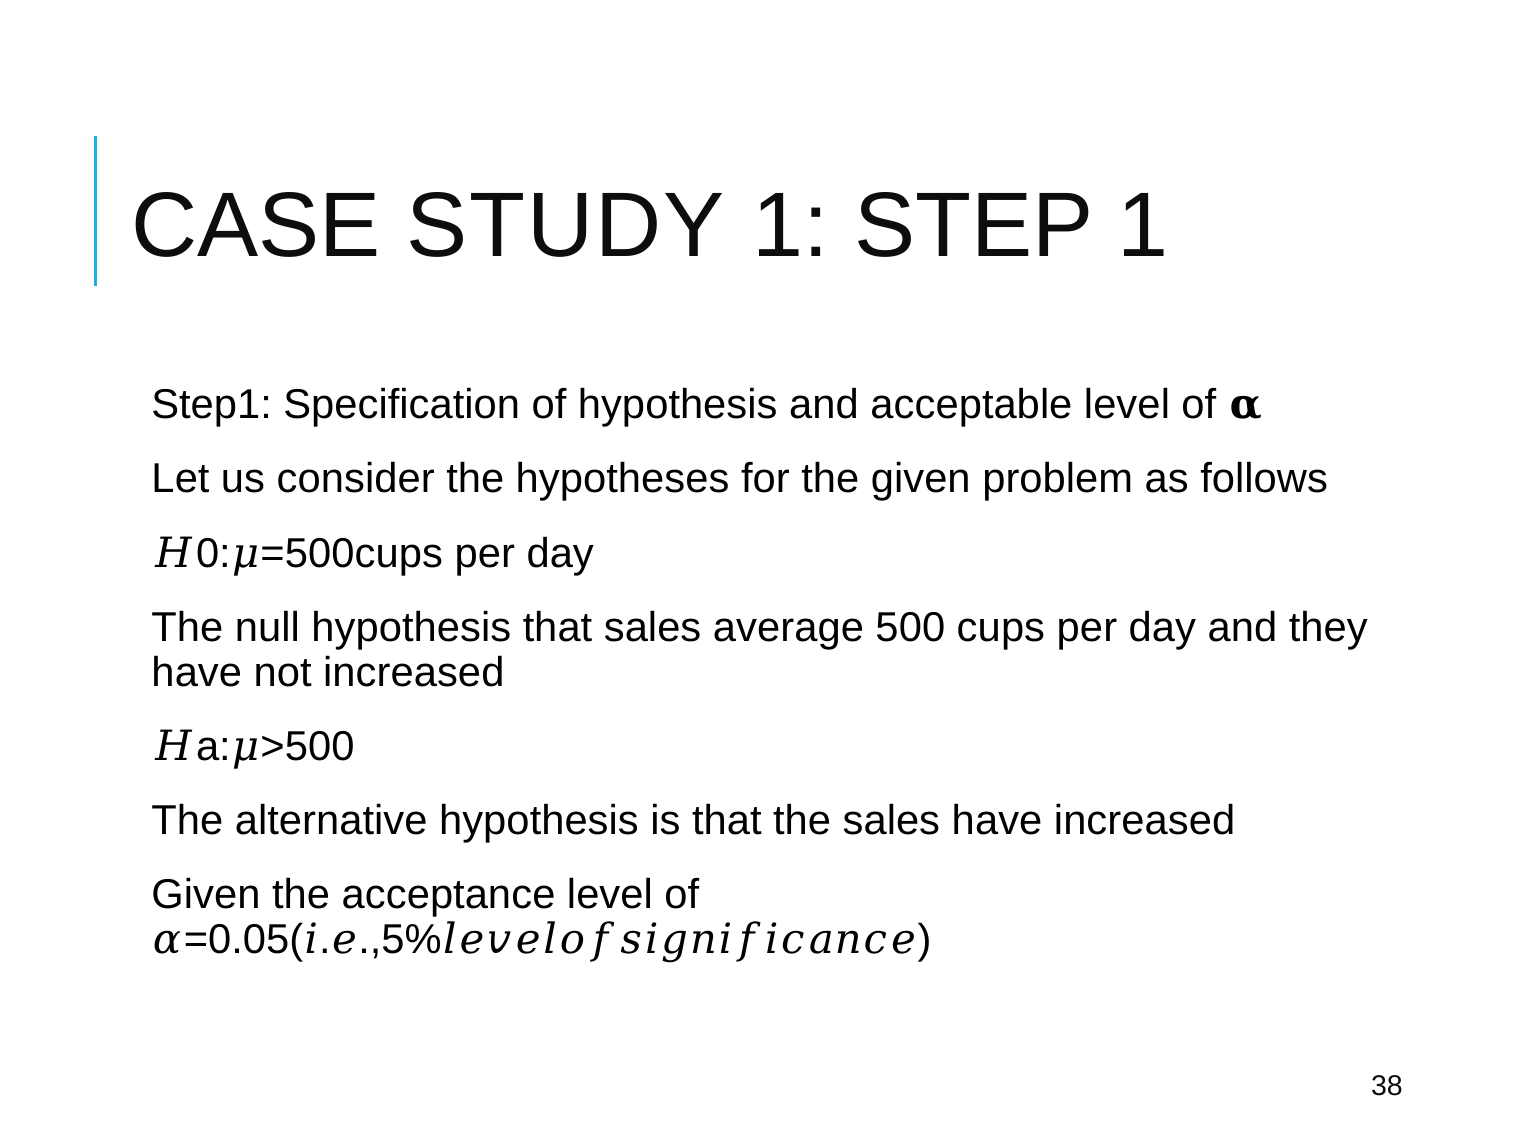

# Case Study 1: Step 1
Step1: Specification of hypothesis and acceptable level of 𝛂
Let us consider the hypotheses for the given problem as follows
𝐻0:𝜇=500cups per day
The null hypothesis that sales average 500 cups per day and they have not increased
𝐻a:𝜇>500
The alternative hypothesis is that the sales have increased
Given the acceptance level of 𝛼=0.05(𝑖.𝑒.,5%𝑙𝑒𝑣𝑒𝑙𝑜𝑓𝑠𝑖𝑔𝑛𝑖𝑓𝑖𝑐𝑎𝑛𝑐𝑒)

38